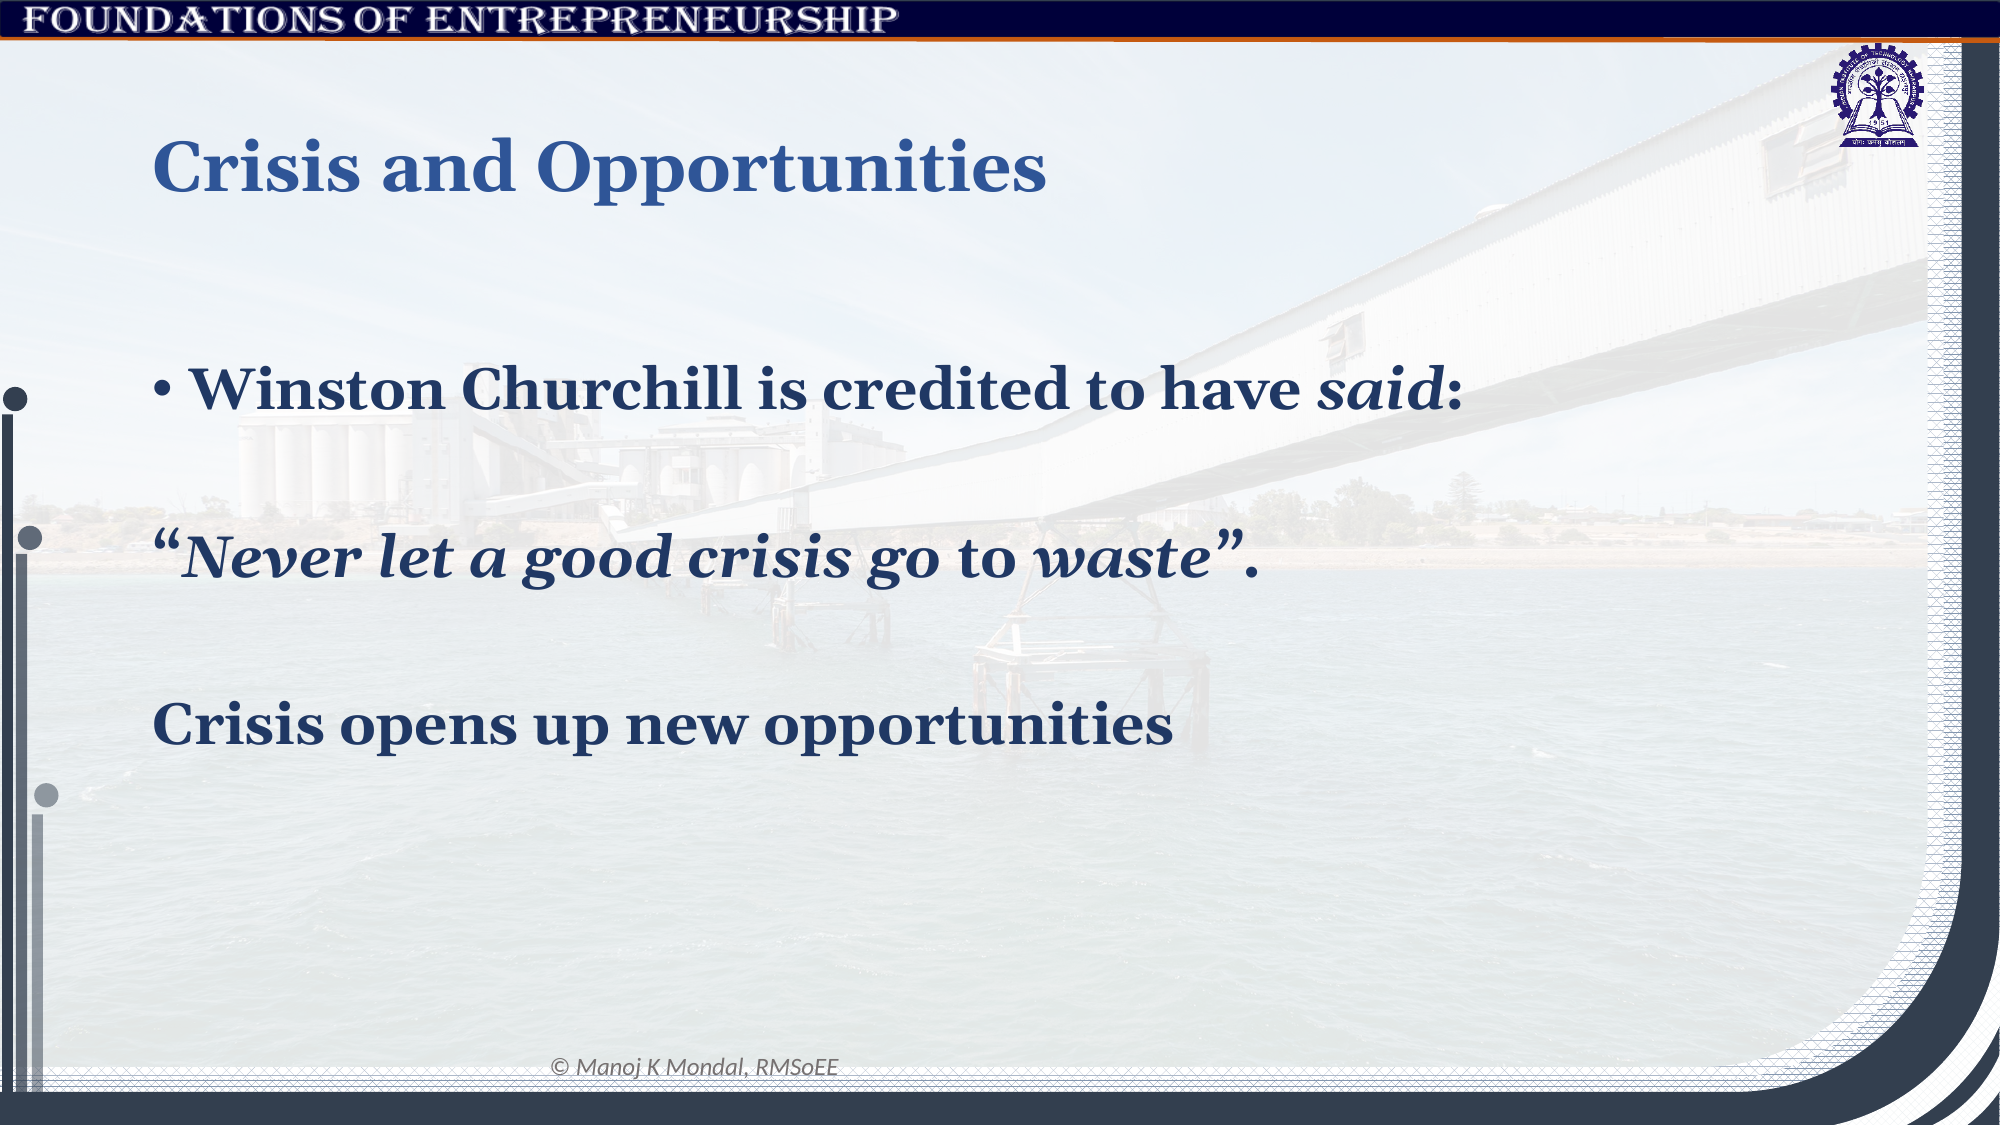

# Crisis and Opportunities
Winston Churchill is credited to have said:

“Never let a good crisis go to waste”.

Crisis opens up new opportunities